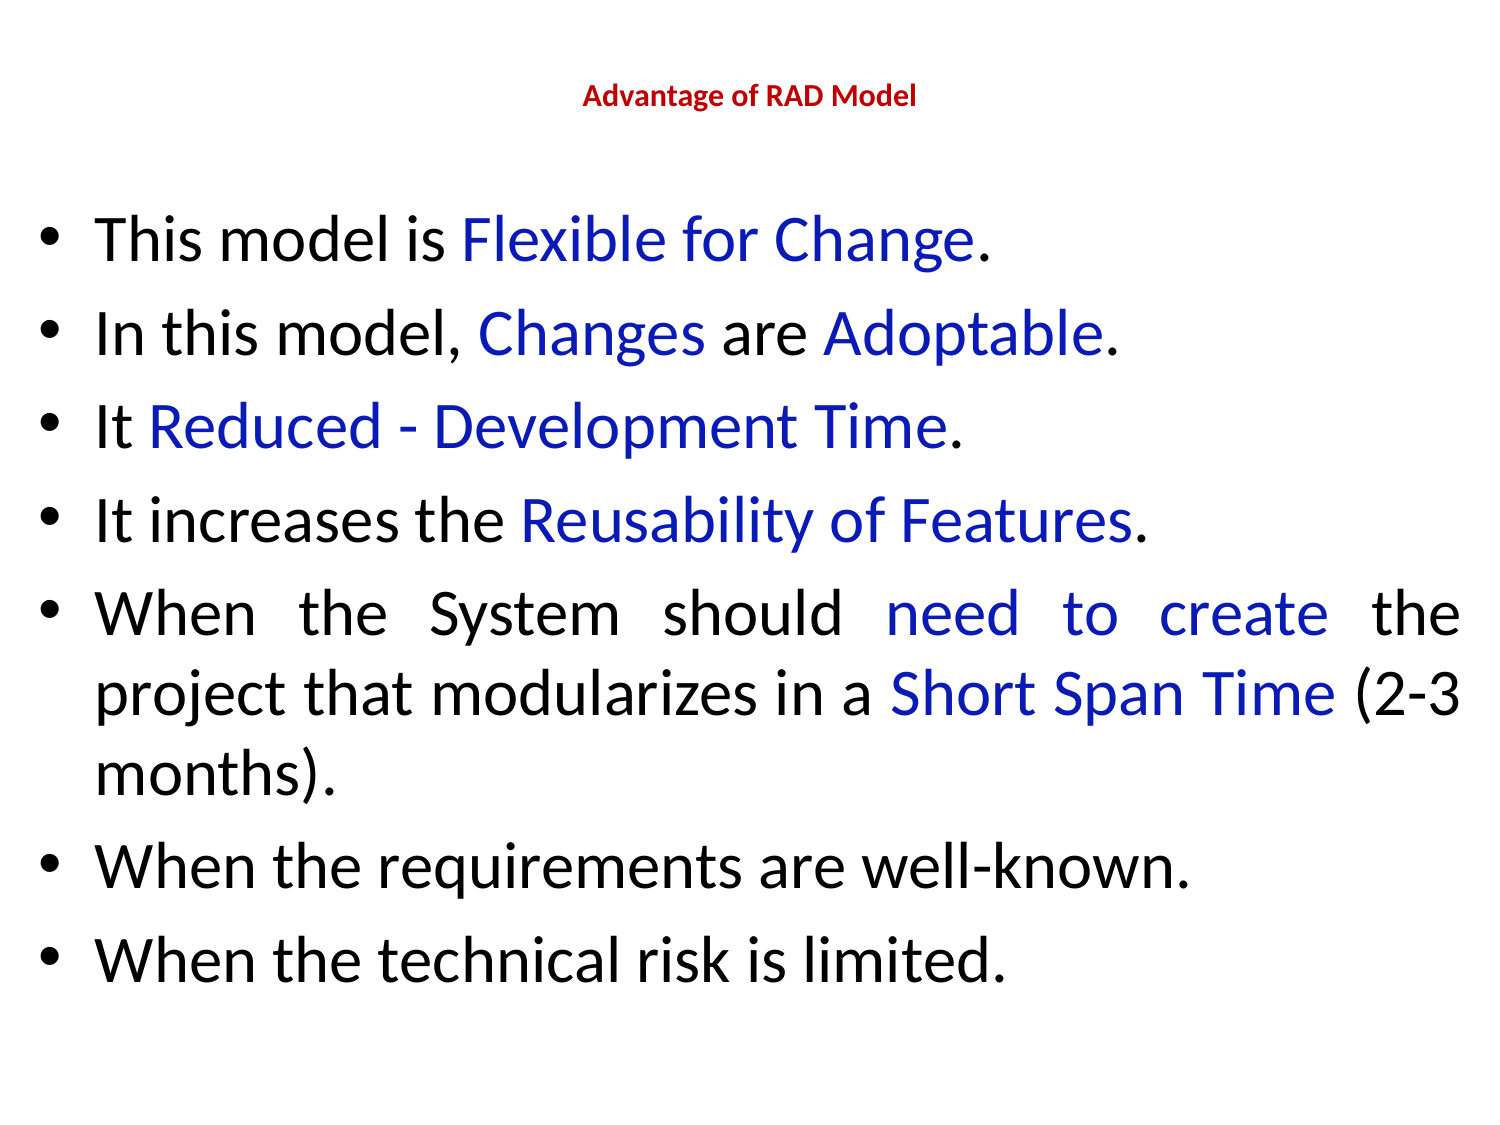

# Advantage of RAD Model
This model is Flexible for Change.
In this model, Changes are Adoptable.
It Reduced - Development Time.
It increases the Reusability of Features.
When the System should need to create the project that modularizes in a Short Span Time (2-3 months).
When the requirements are well-known.
When the technical risk is limited.